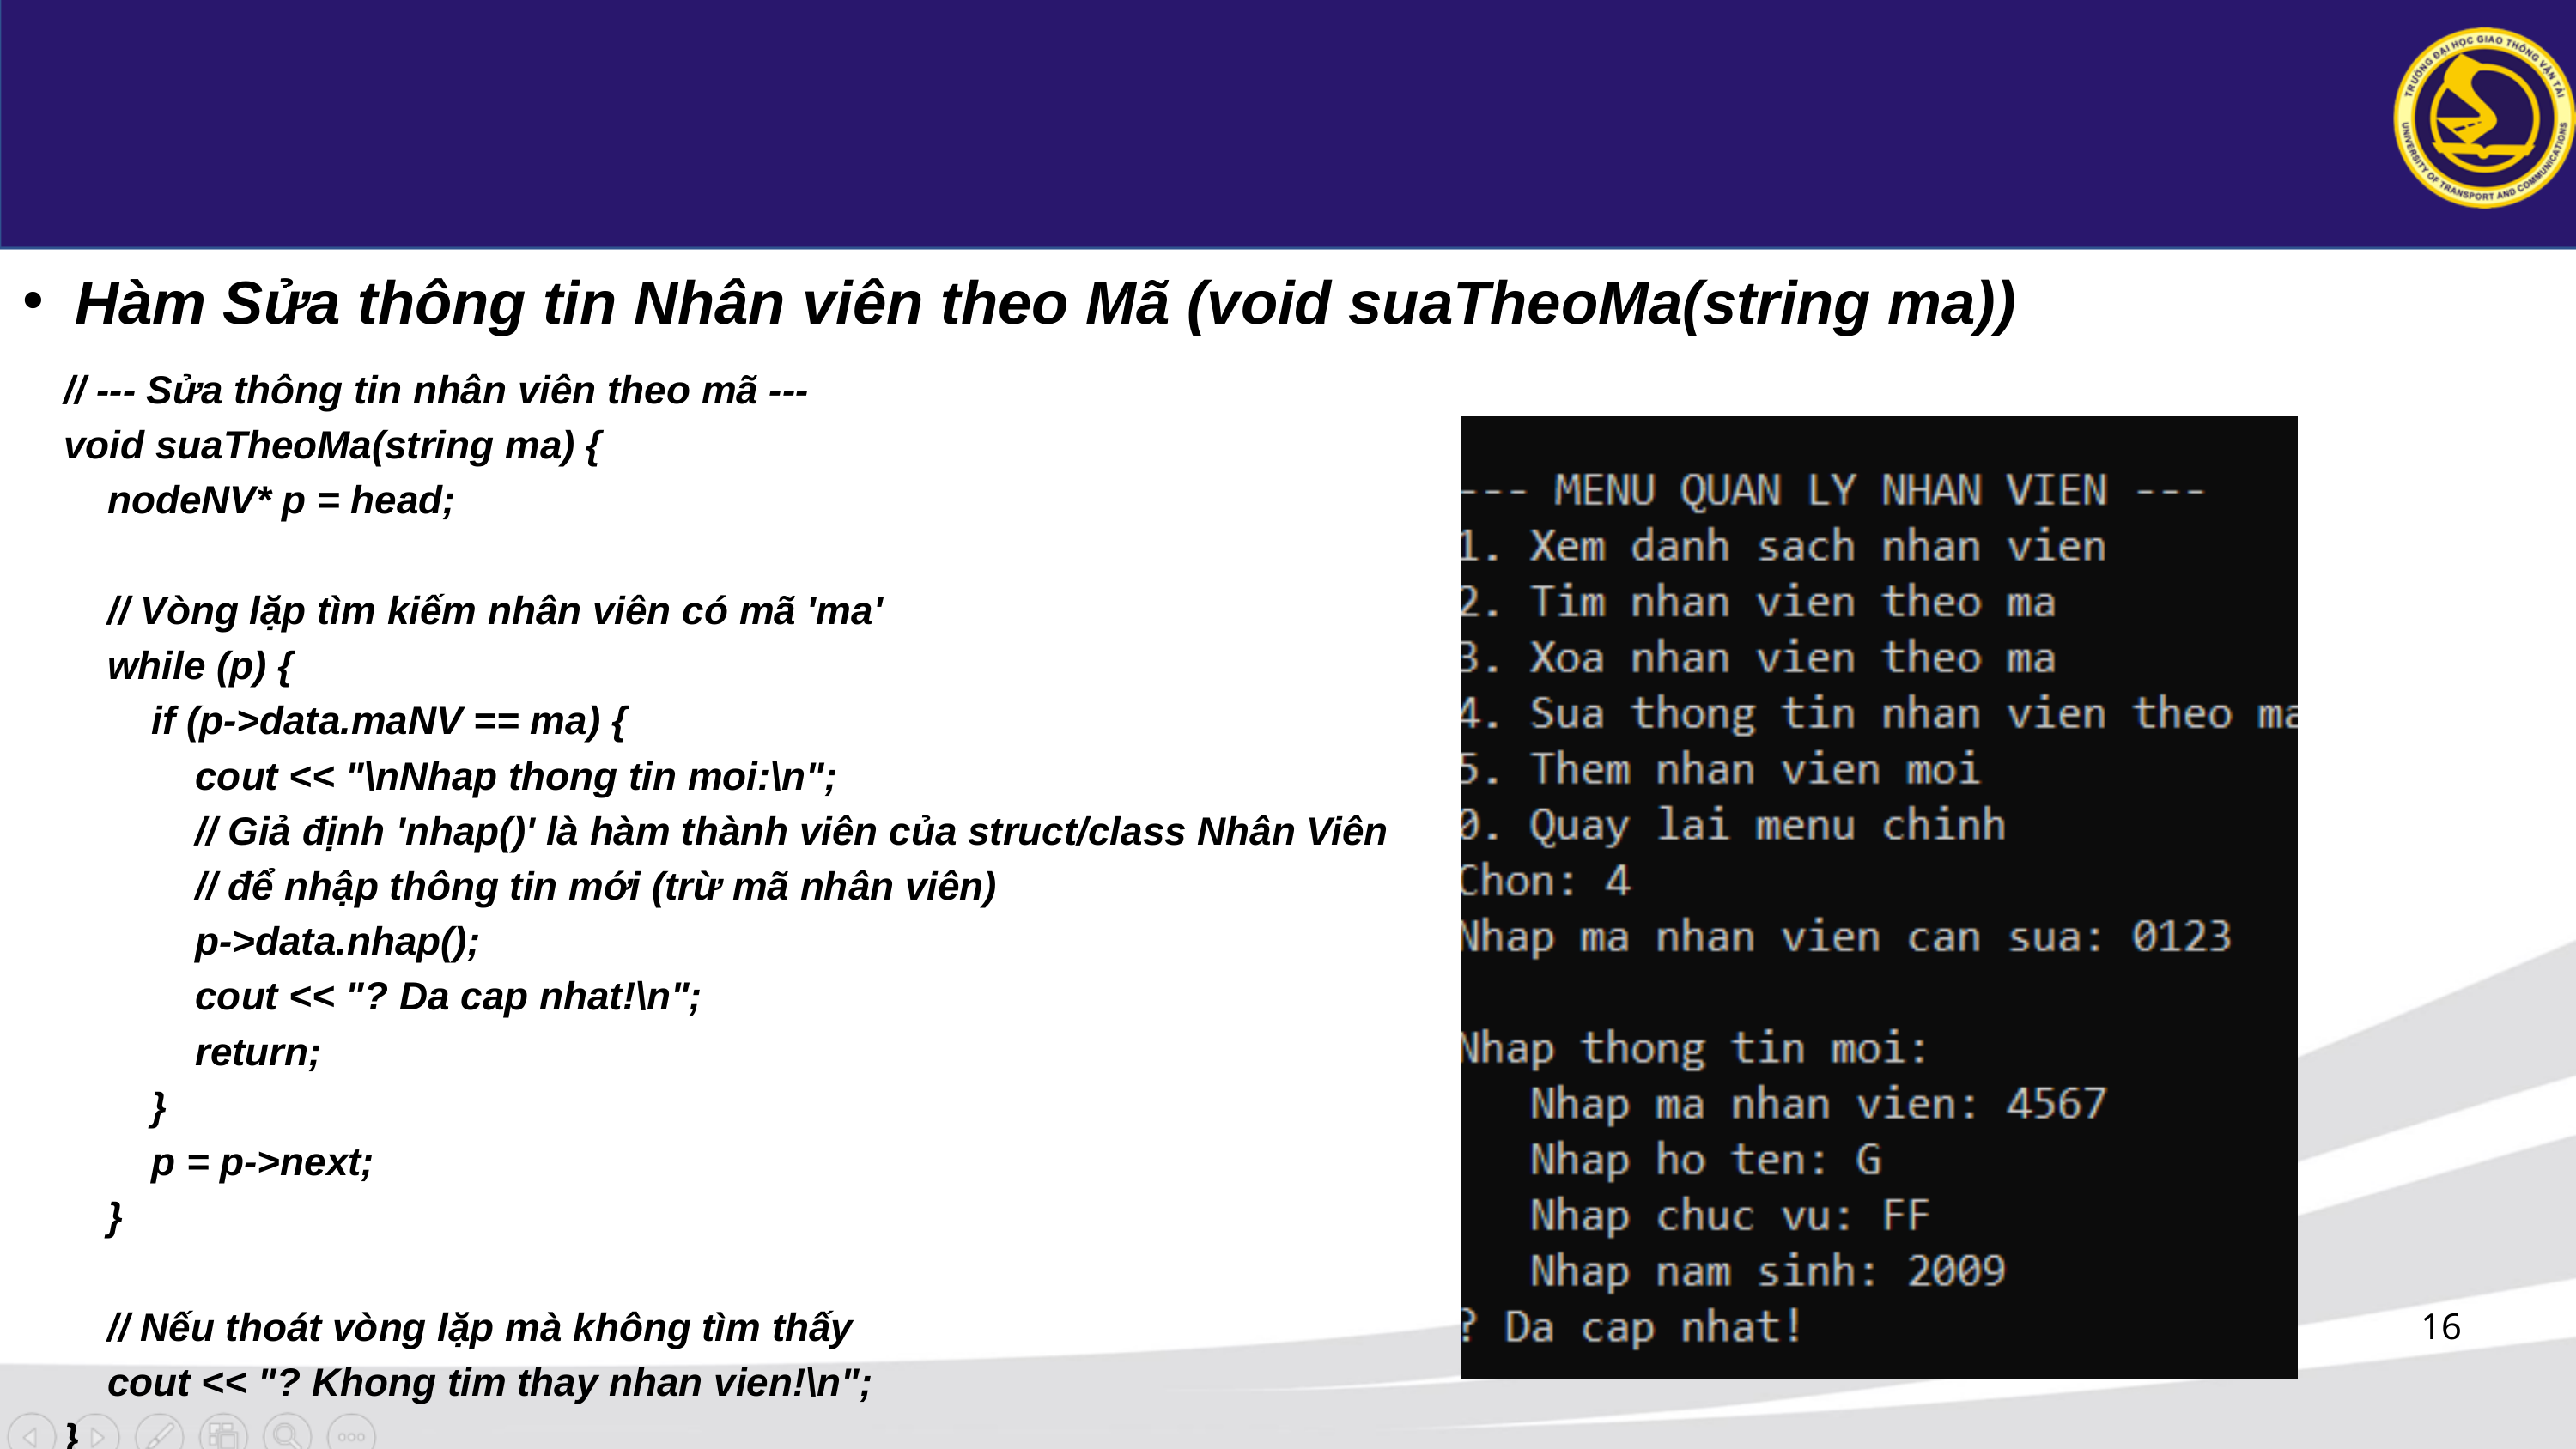

Hàm Sửa thông tin Nhân viên theo Mã (void suaTheoMa(string ma))
// --- Sửa thông tin nhân viên theo mã ---
void suaTheoMa(string ma) {
    nodeNV* p = head;

    // Vòng lặp tìm kiếm nhân viên có mã 'ma'
    while (p) {
        if (p->data.maNV == ma) {
            cout << "\nNhap thong tin moi:\n";
            // Giả định 'nhap()' là hàm thành viên của struct/class Nhân Viên
            // để nhập thông tin mới (trừ mã nhân viên)
            p->data.nhap();
            cout << "? Da cap nhat!\n";
            return;
        }
        p = p->next;
    }

    // Nếu thoát vòng lặp mà không tìm thấy
    cout << "? Khong tim thay nhan vien!\n";
}

16